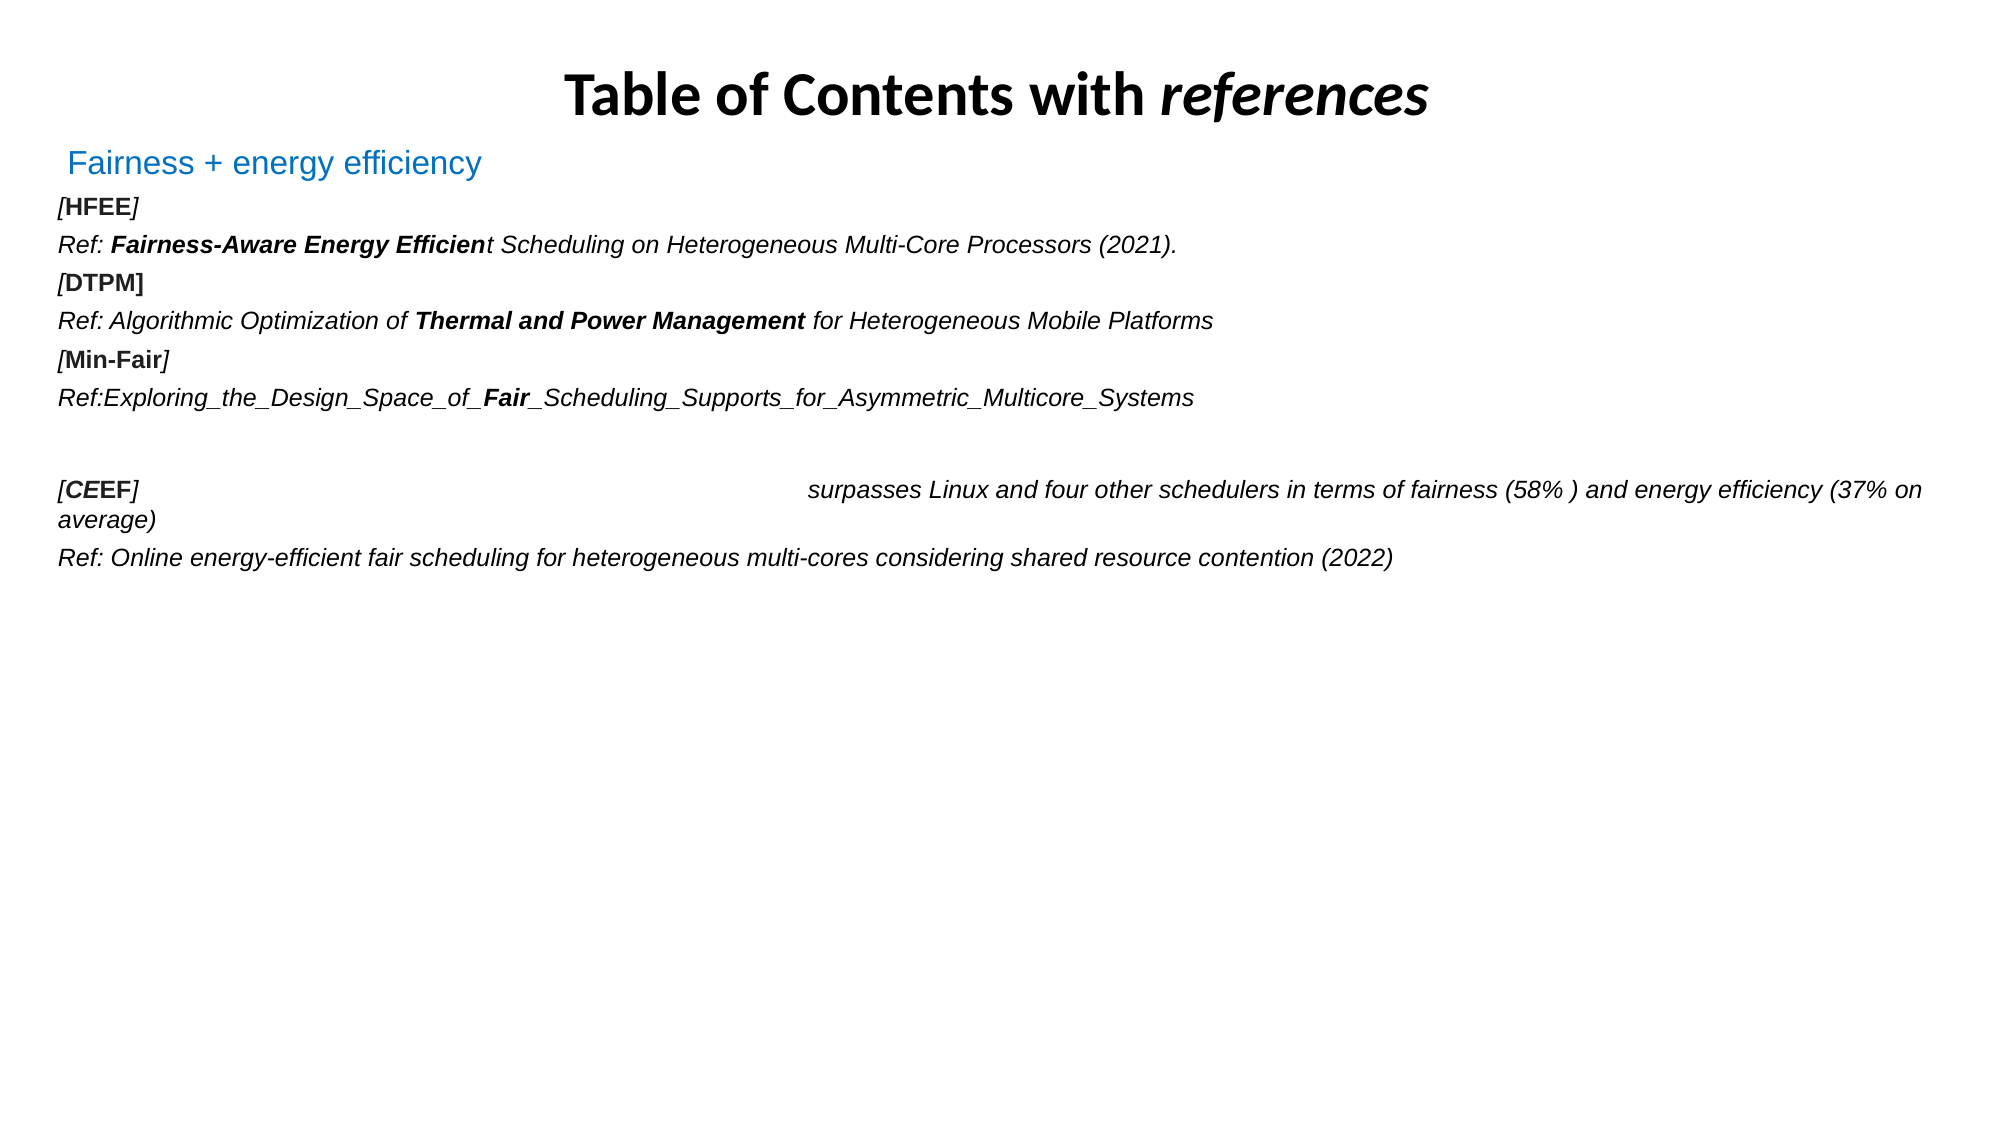

Table of Contents with references

 Fairness + energy efficiency
[HFEE]
Ref: Fairness-Aware Energy Efficient Scheduling on Heterogeneous Multi-Core Processors (2021).
[DTPM]
Ref: Algorithmic Optimization of Thermal and Power Management for Heterogeneous Mobile Platforms
[Min-Fair]
Ref:Exploring_the_Design_Space_of_Fair_Scheduling_Supports_for_Asymmetric_Multicore_Systems

[CEEF]					surpasses Linux and four other schedulers in terms of fairness (58% ) and energy efficiency (37% on average)
Ref: Online energy‐efficient fair scheduling for heterogeneous multi‐cores considering shared resource contention (2022)